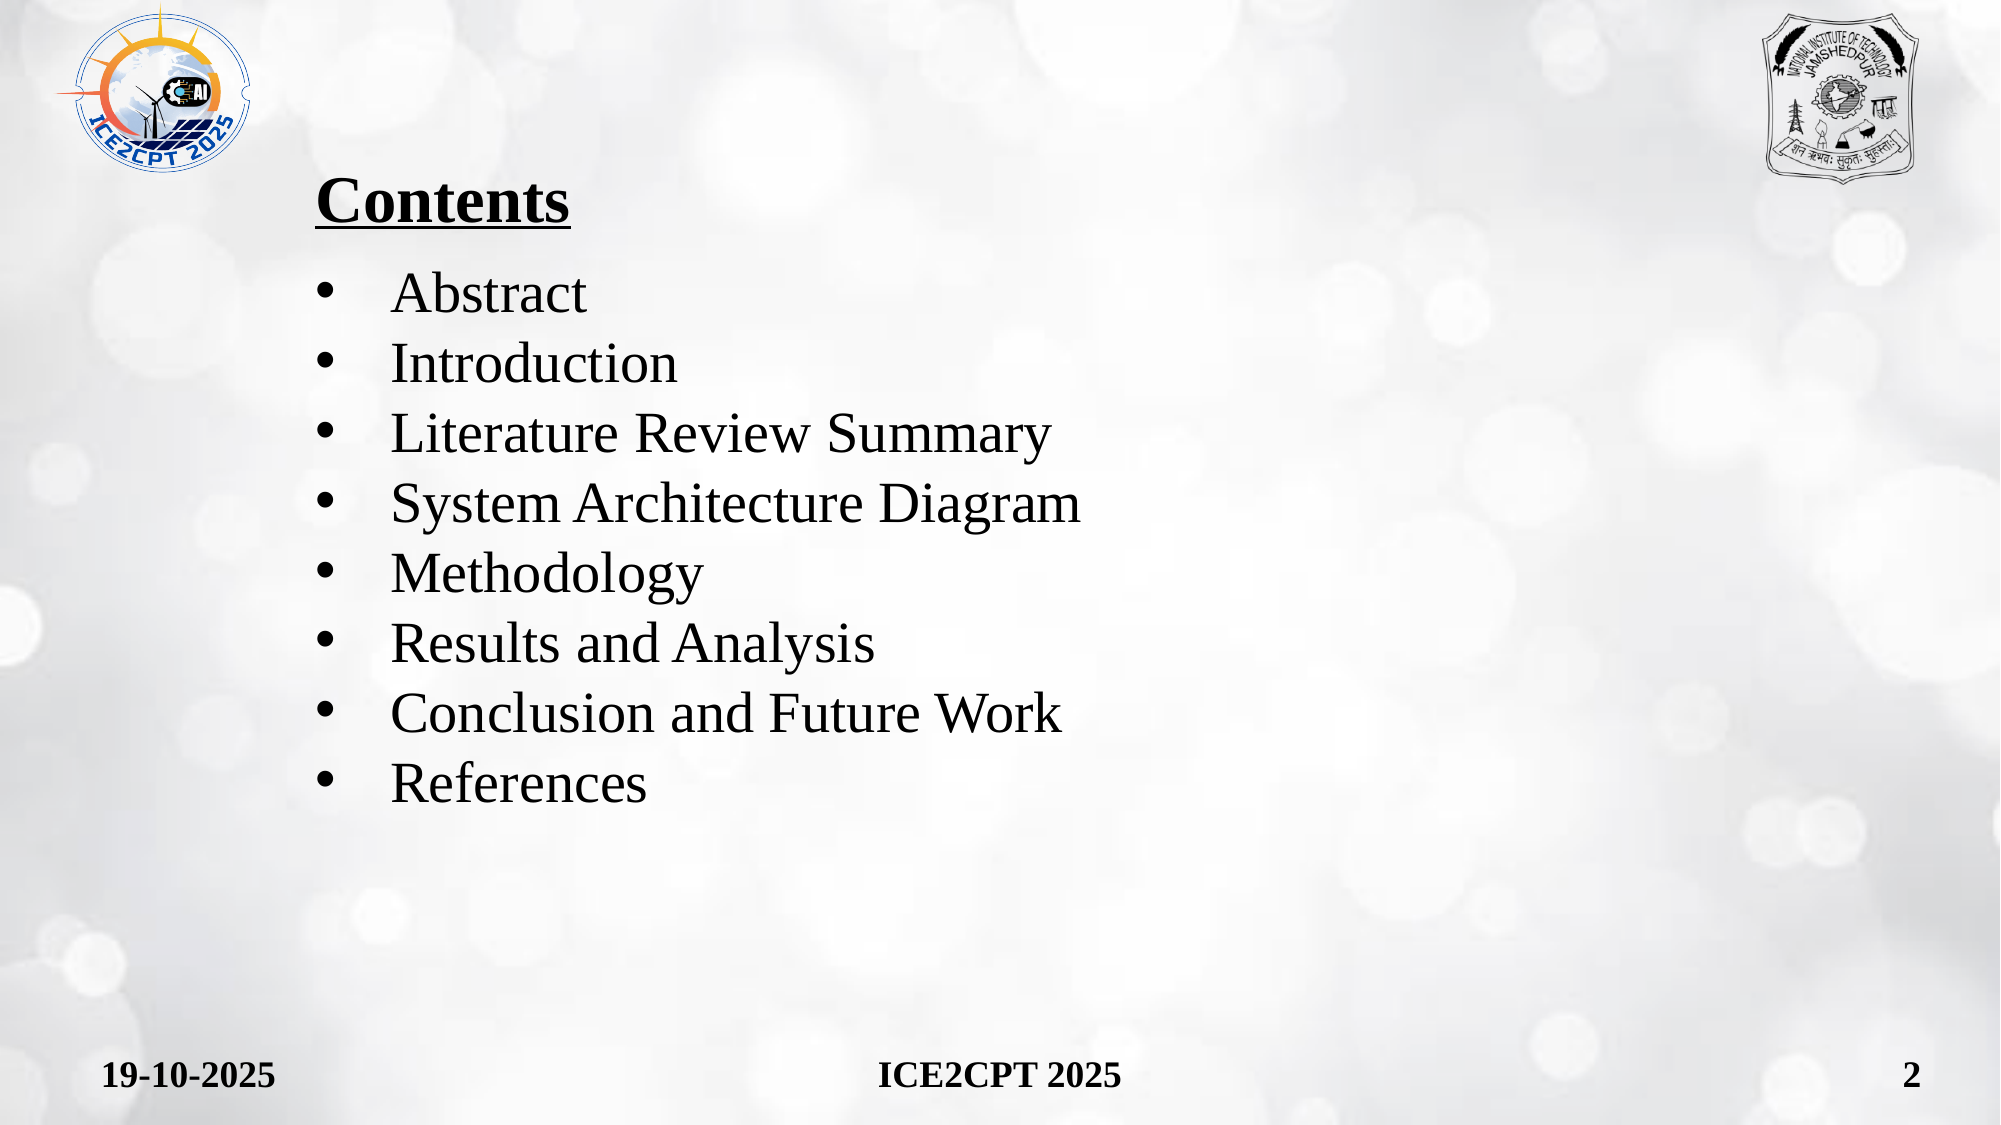

Contents

Abstract
Introduction
Literature Review Summary
System Architecture Diagram
Methodology
Results and Analysis
Conclusion and Future Work
References

19-10-2025
2
ICE2CPT 2025